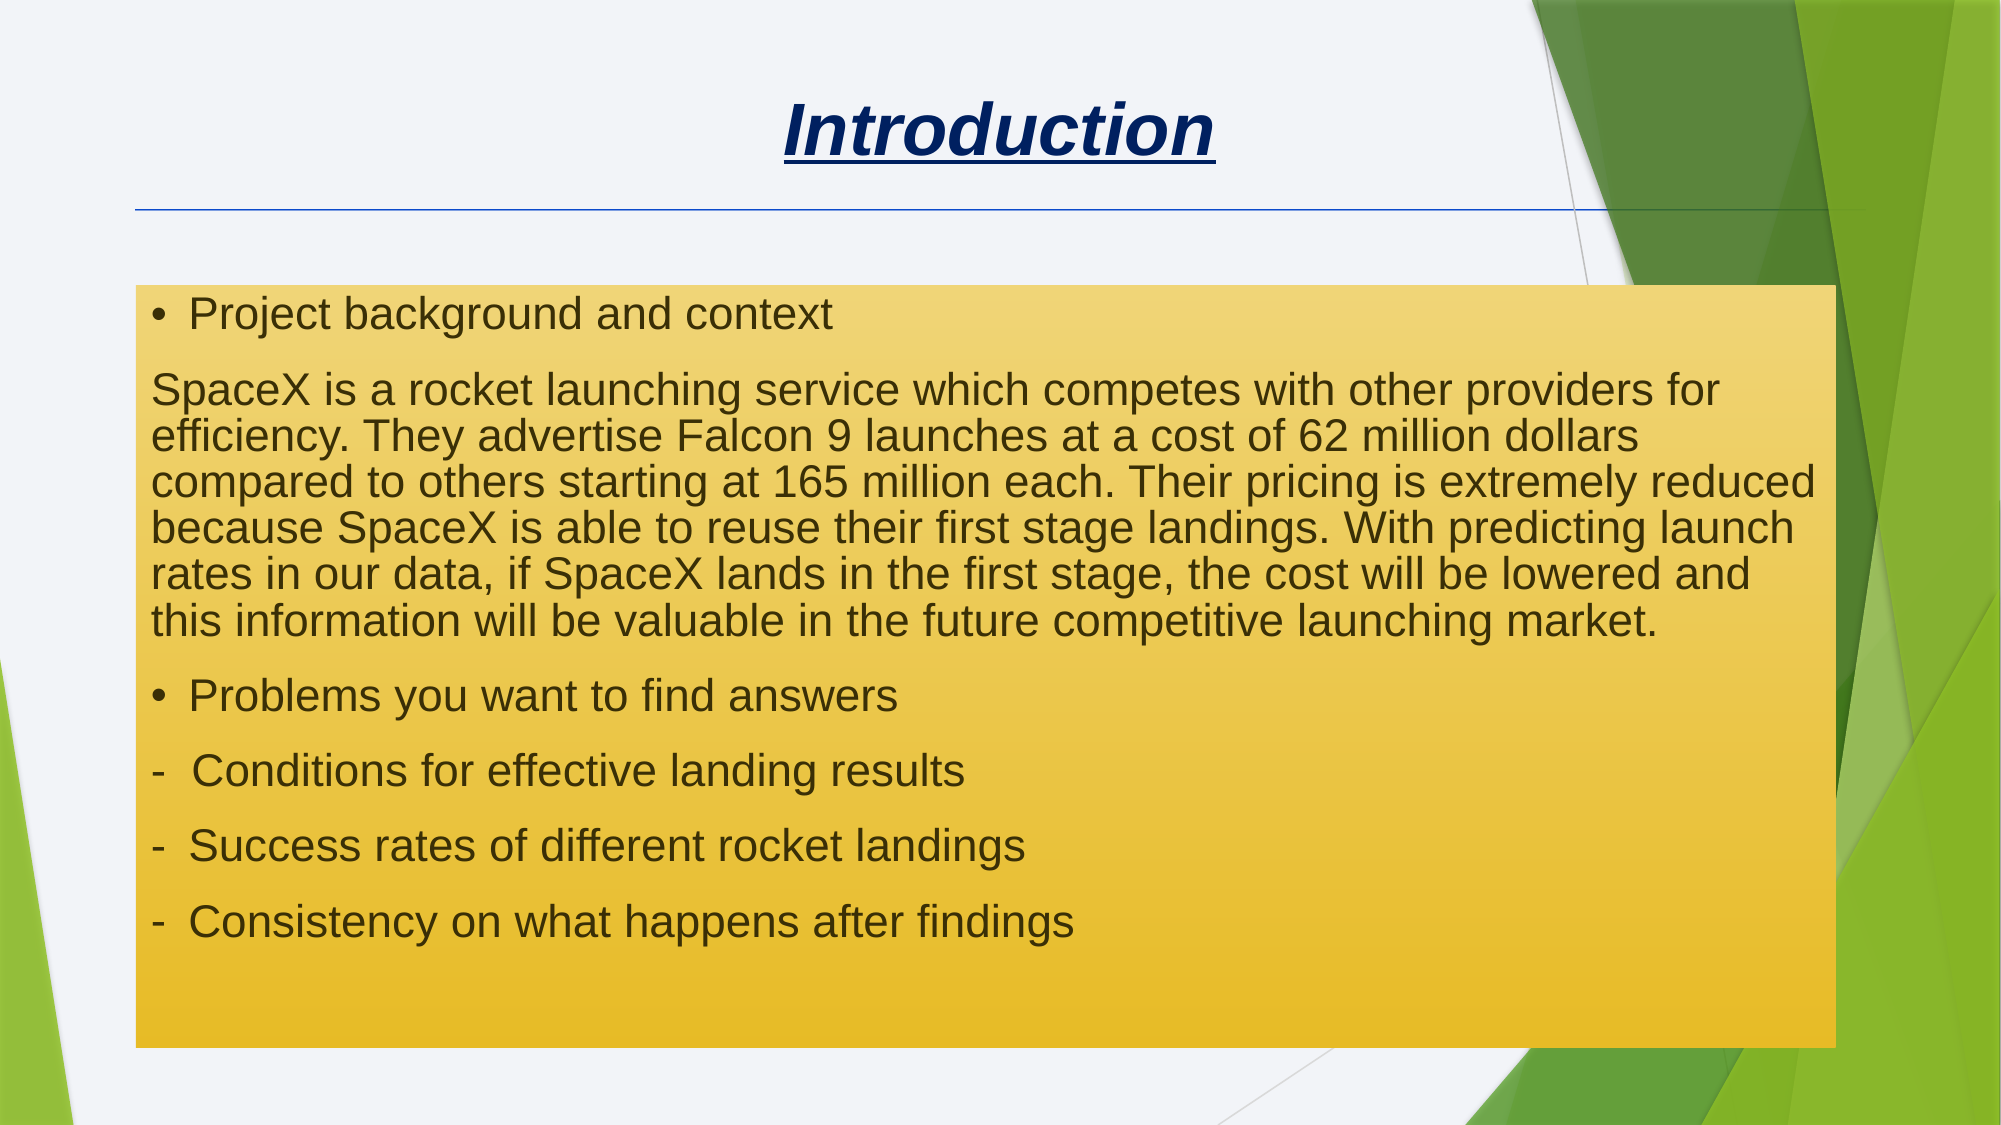

Introduction
Project background and context
SpaceX is a rocket launching service which competes with other providers for efficiency. They advertise Falcon 9 launches at a cost of 62 million dollars compared to others starting at 165 million each. Their pricing is extremely reduced because SpaceX is able to reuse their first stage landings. With predicting launch rates in our data, if SpaceX lands in the first stage, the cost will be lowered and this information will be valuable in the future competitive launching market.
Problems you want to find answers
-  Conditions for effective landing results
Success rates of different rocket landings
Consistency on what happens after findings
4